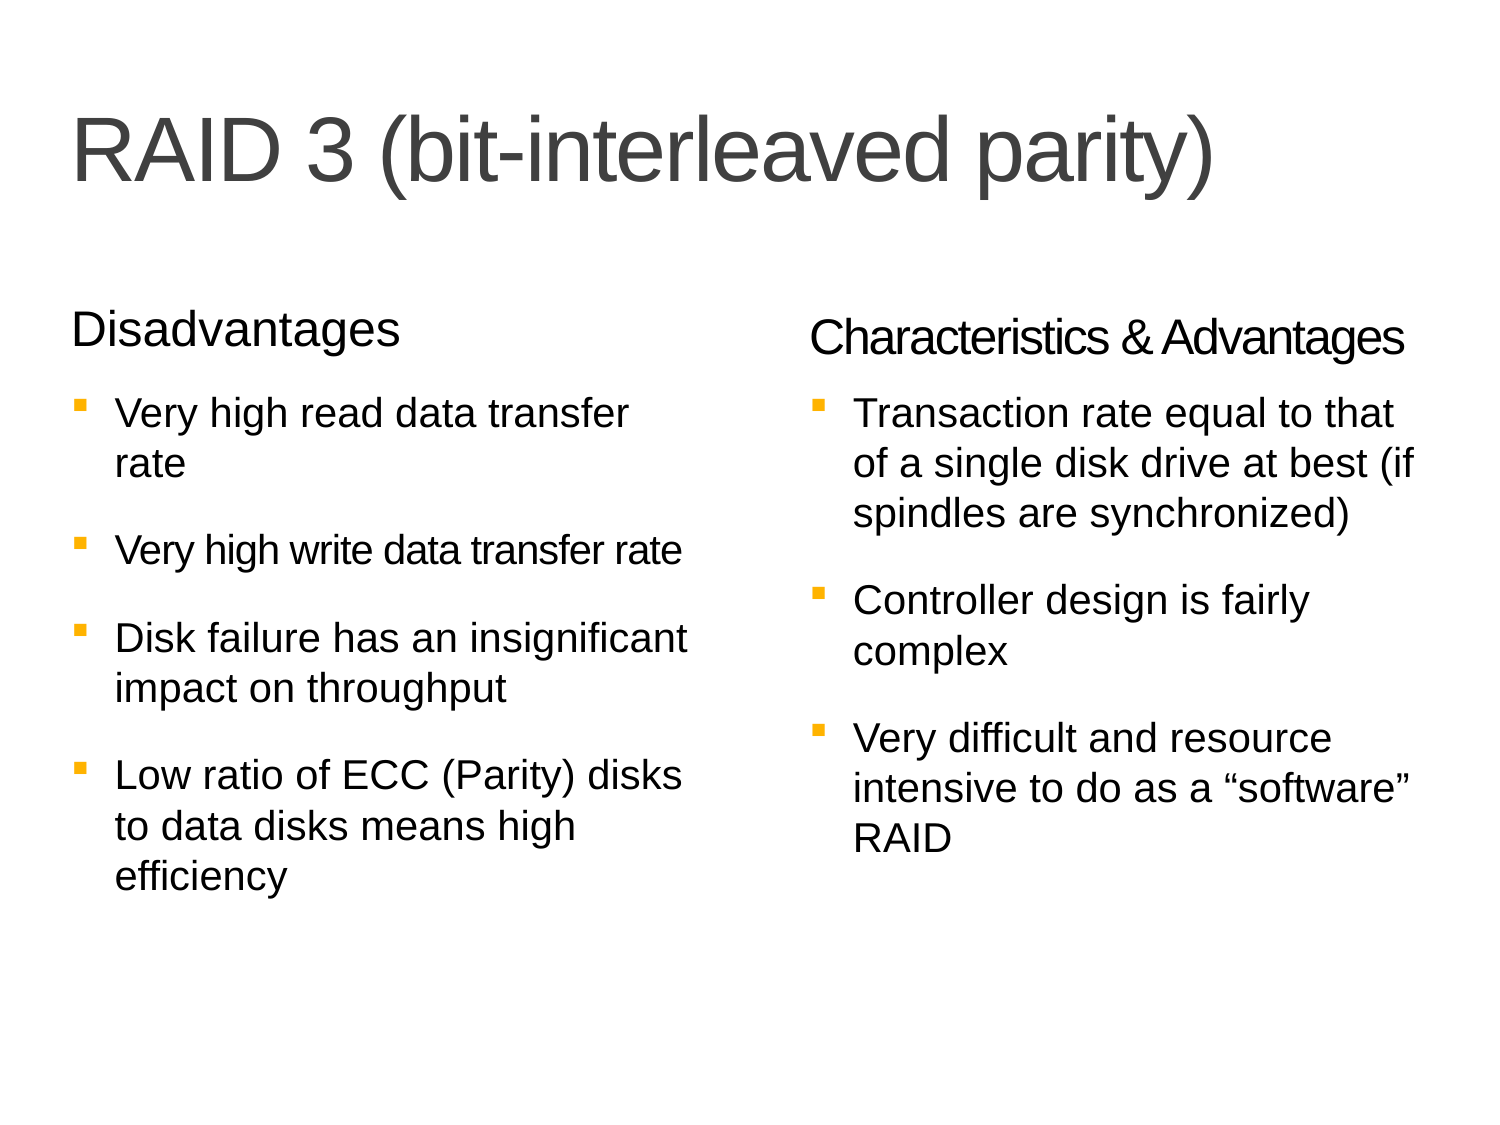

# RAID 3 (bit-interleaved parity)
Disadvantages
Characteristics & Advantages

Very high read data transfer rate
Very high write data transfer rate
Disk failure has an insignificant impact on throughput
Low ratio of ECC (Parity) disks to data disks means high efficiency
Transaction rate equal to that of a single disk drive at best (if spindles are synchronized)
Controller design is fairly complex
Very difficult and resource intensive to do as a “software” RAID